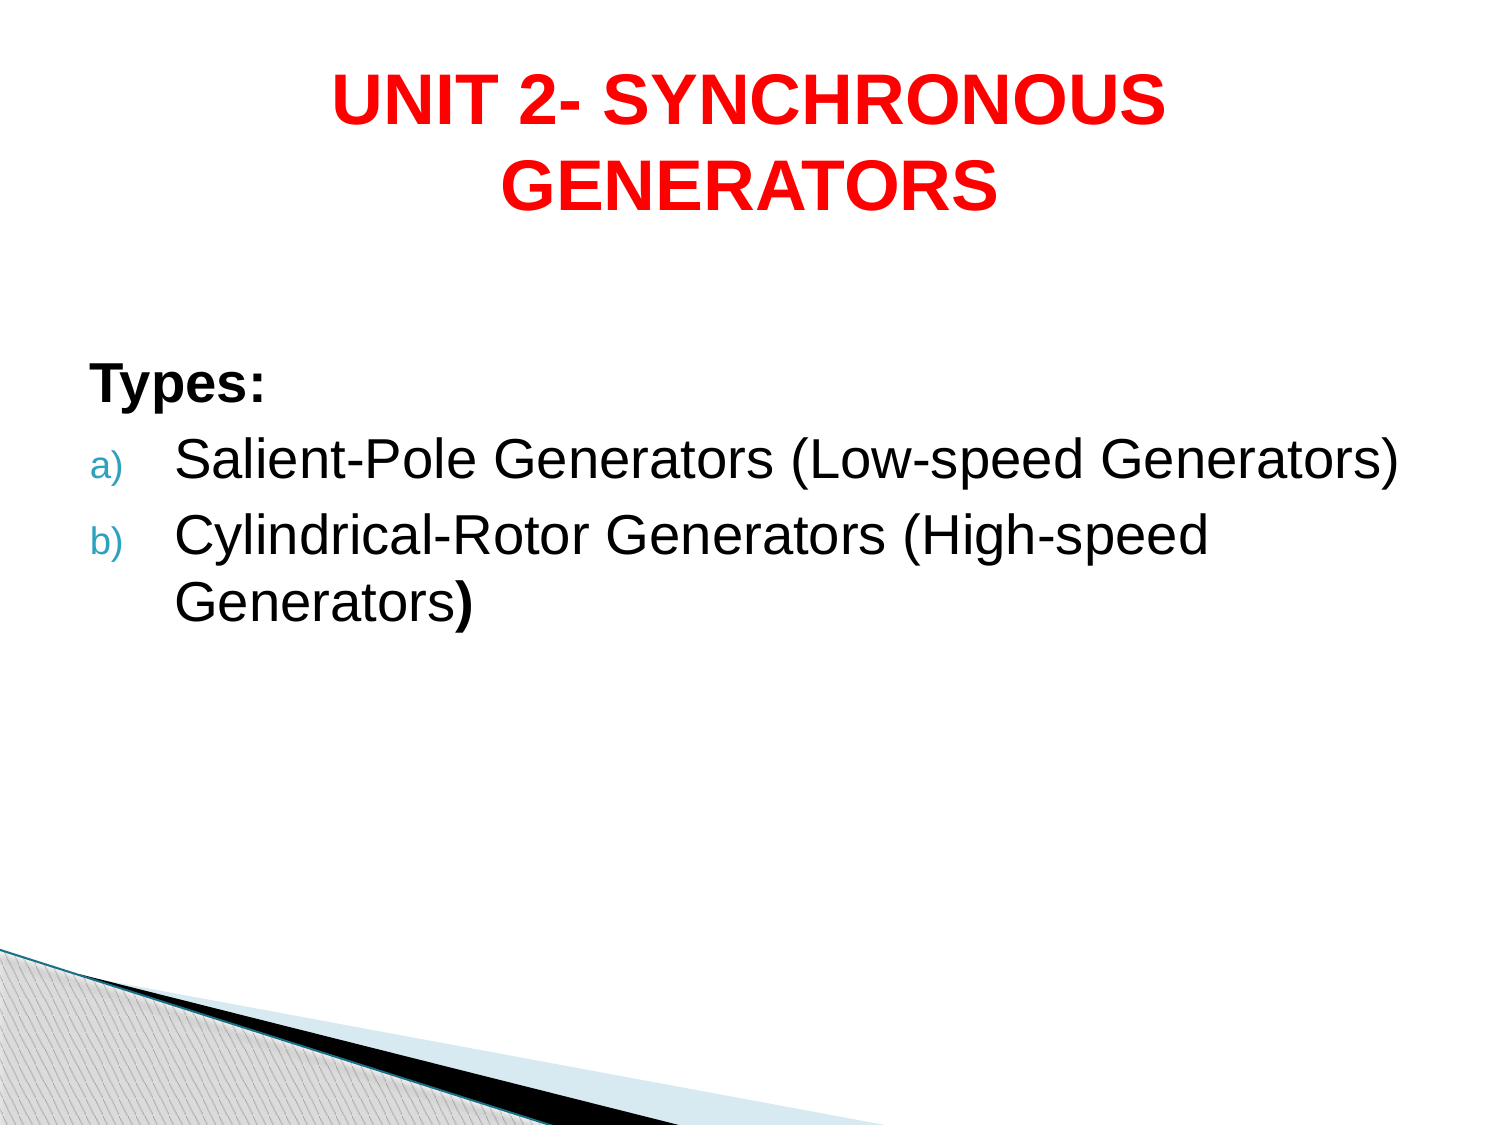

# UNIT 2- SYNCHRONOUS GENERATORS

Types:
Salient-Pole Generators (Low-speed Generators)
Cylindrical-Rotor Generators (High-speed Generators)